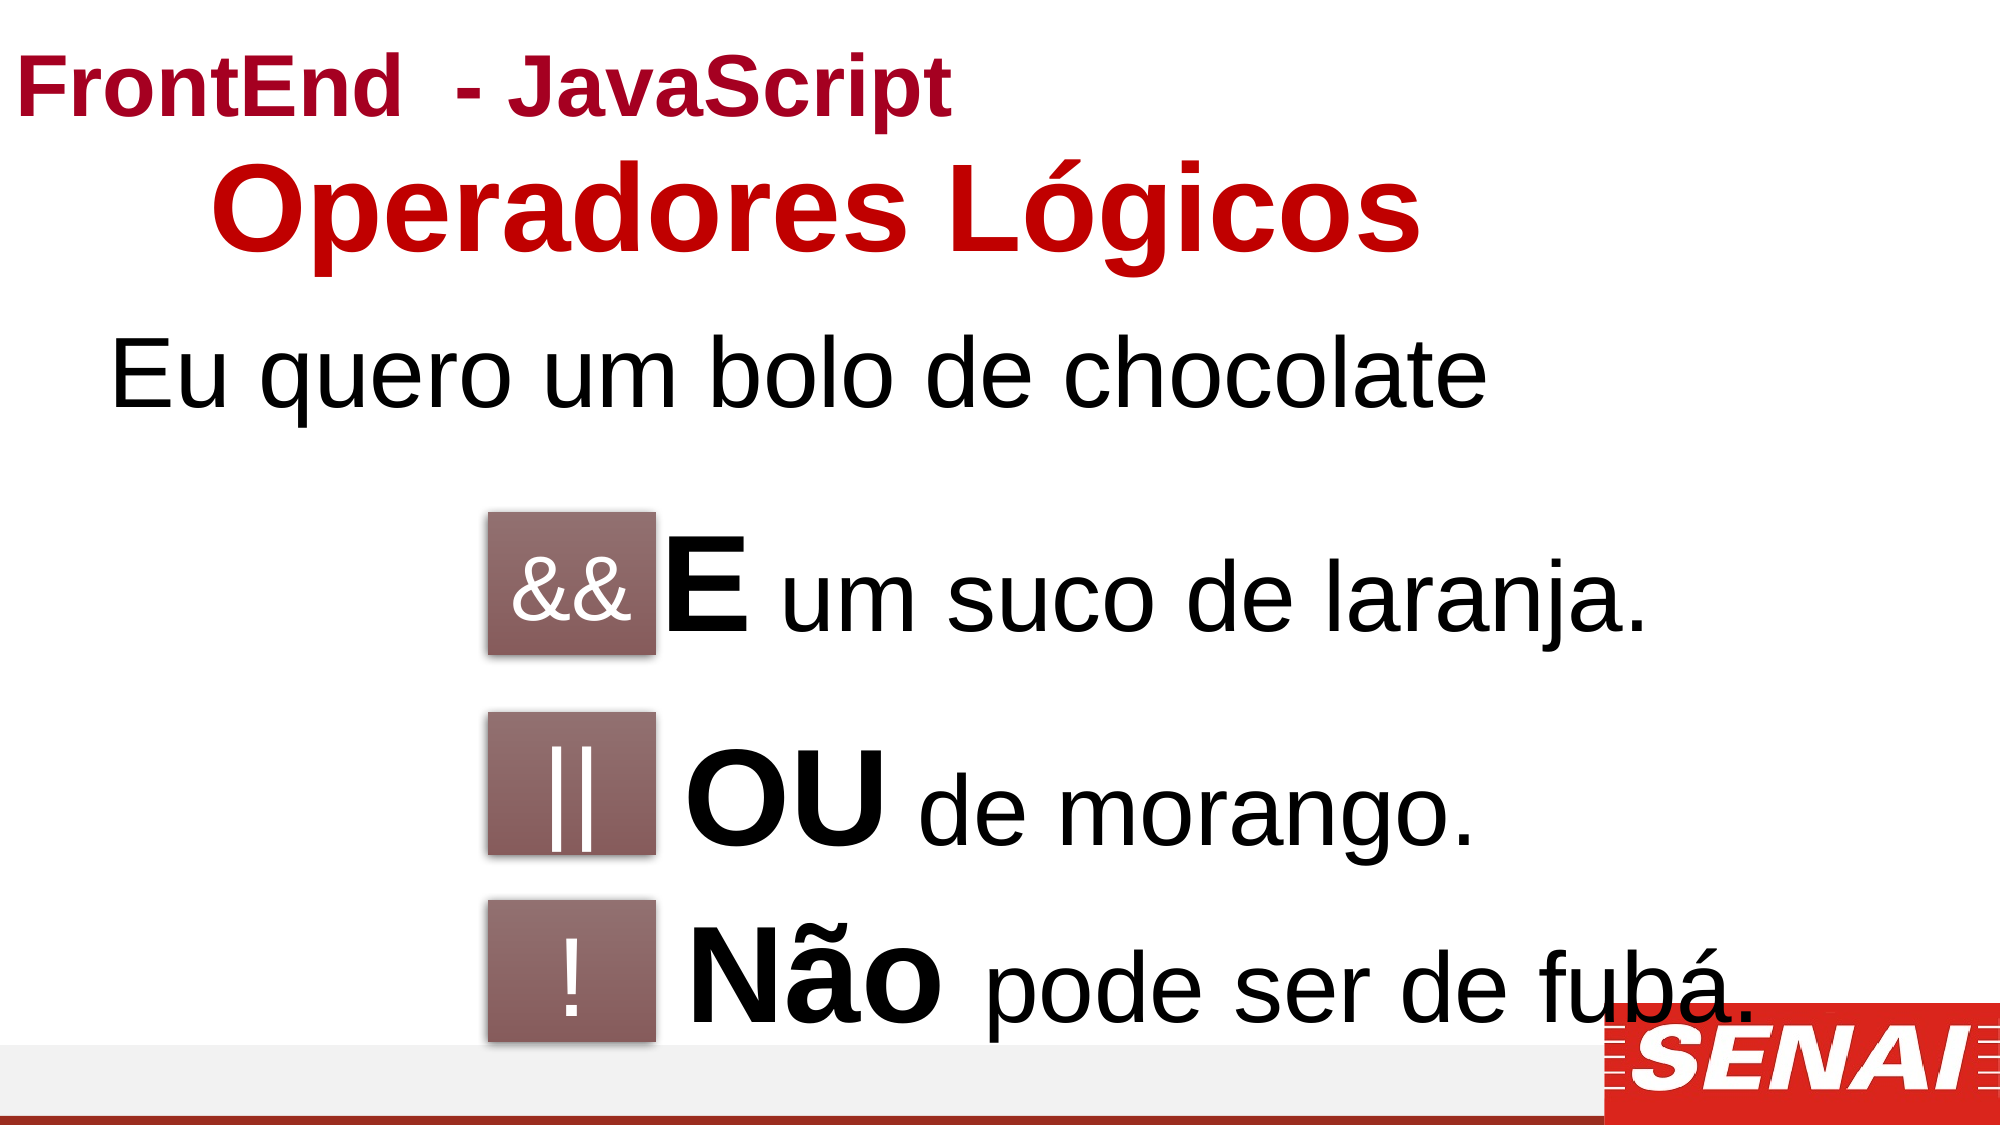

FrontEnd  - JavaScript
Operadores Lógicos

Eu quero um bolo de chocolate

E um suco de laranja.
&&
OU de morango.
||
Não pode ser de fubá.
!